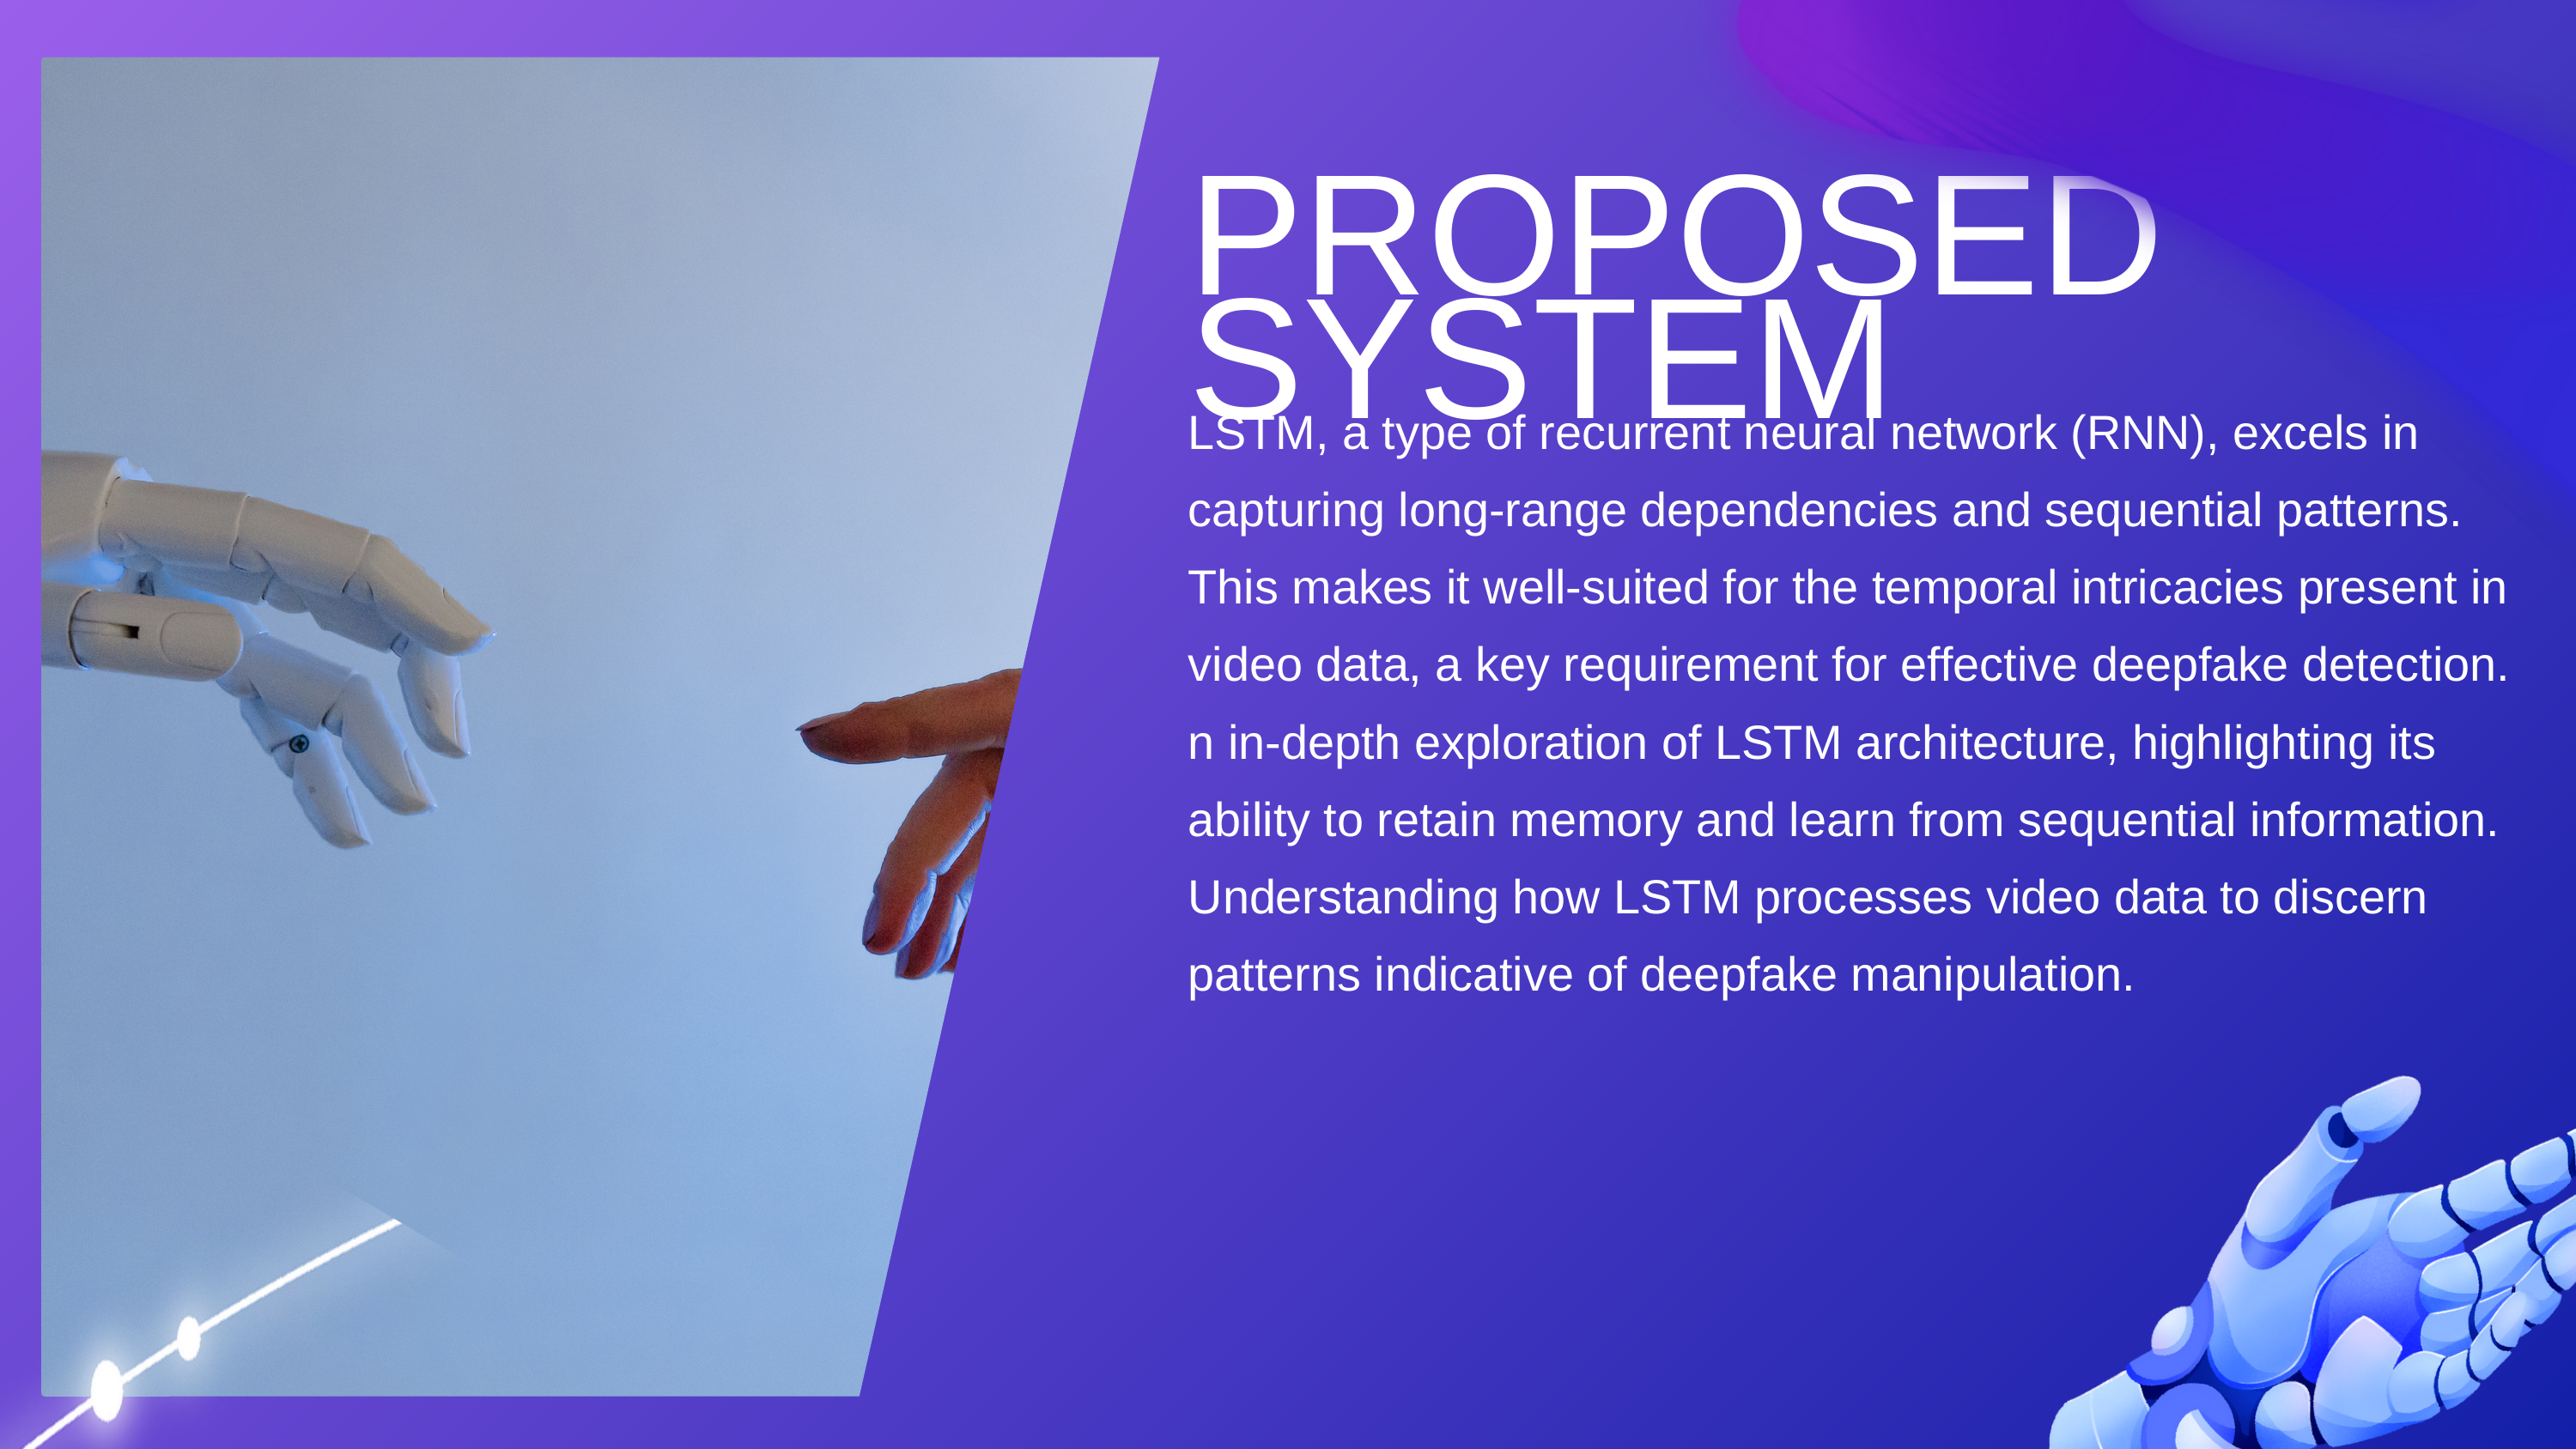

PROPOSED SYSTEM
LSTM, a type of recurrent neural network (RNN), excels in capturing long-range dependencies and sequential patterns. This makes it well-suited for the temporal intricacies present in video data, a key requirement for effective deepfake detection.
n in-depth exploration of LSTM architecture, highlighting its ability to retain memory and learn from sequential information. Understanding how LSTM processes video data to discern patterns indicative of deepfake manipulation.